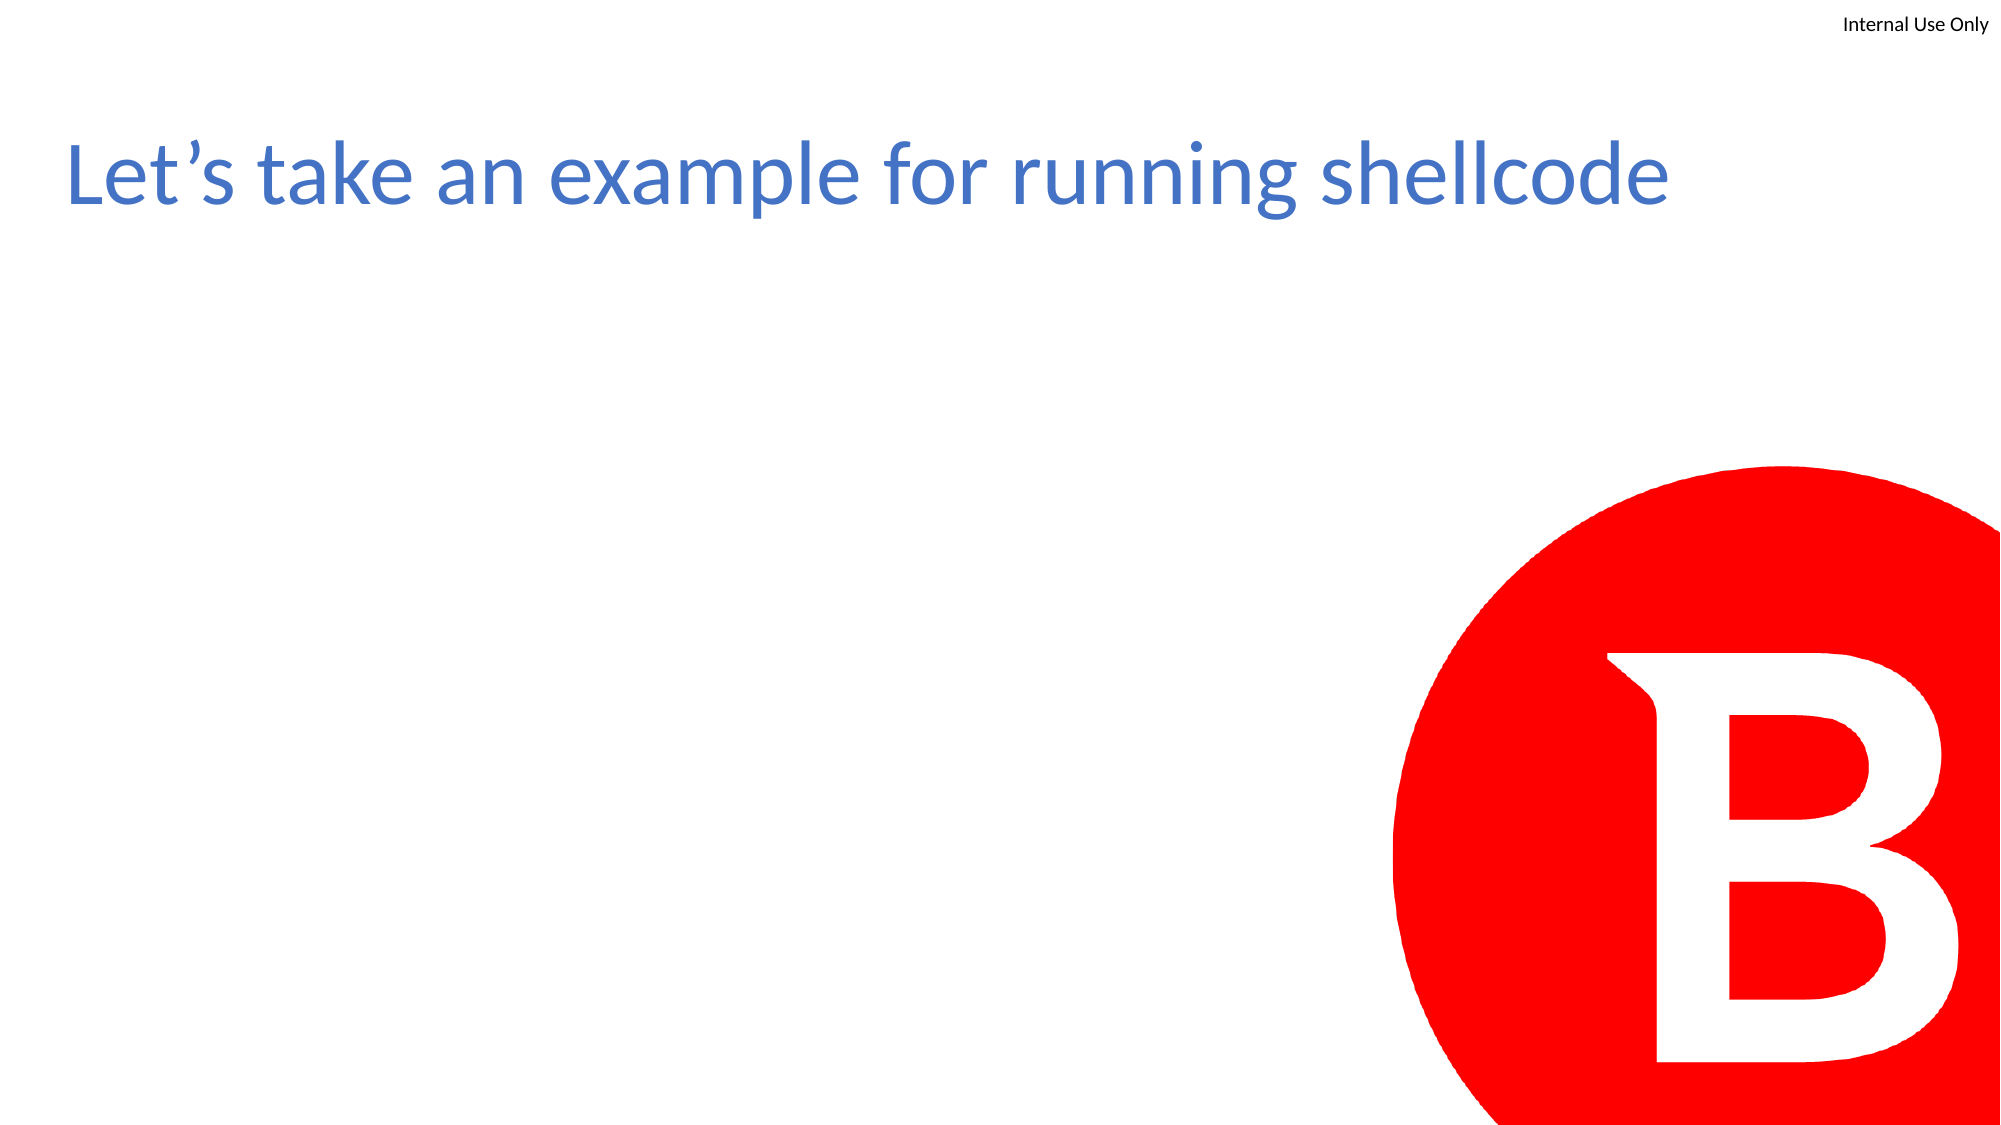

# Let’s take an example for running shellcode